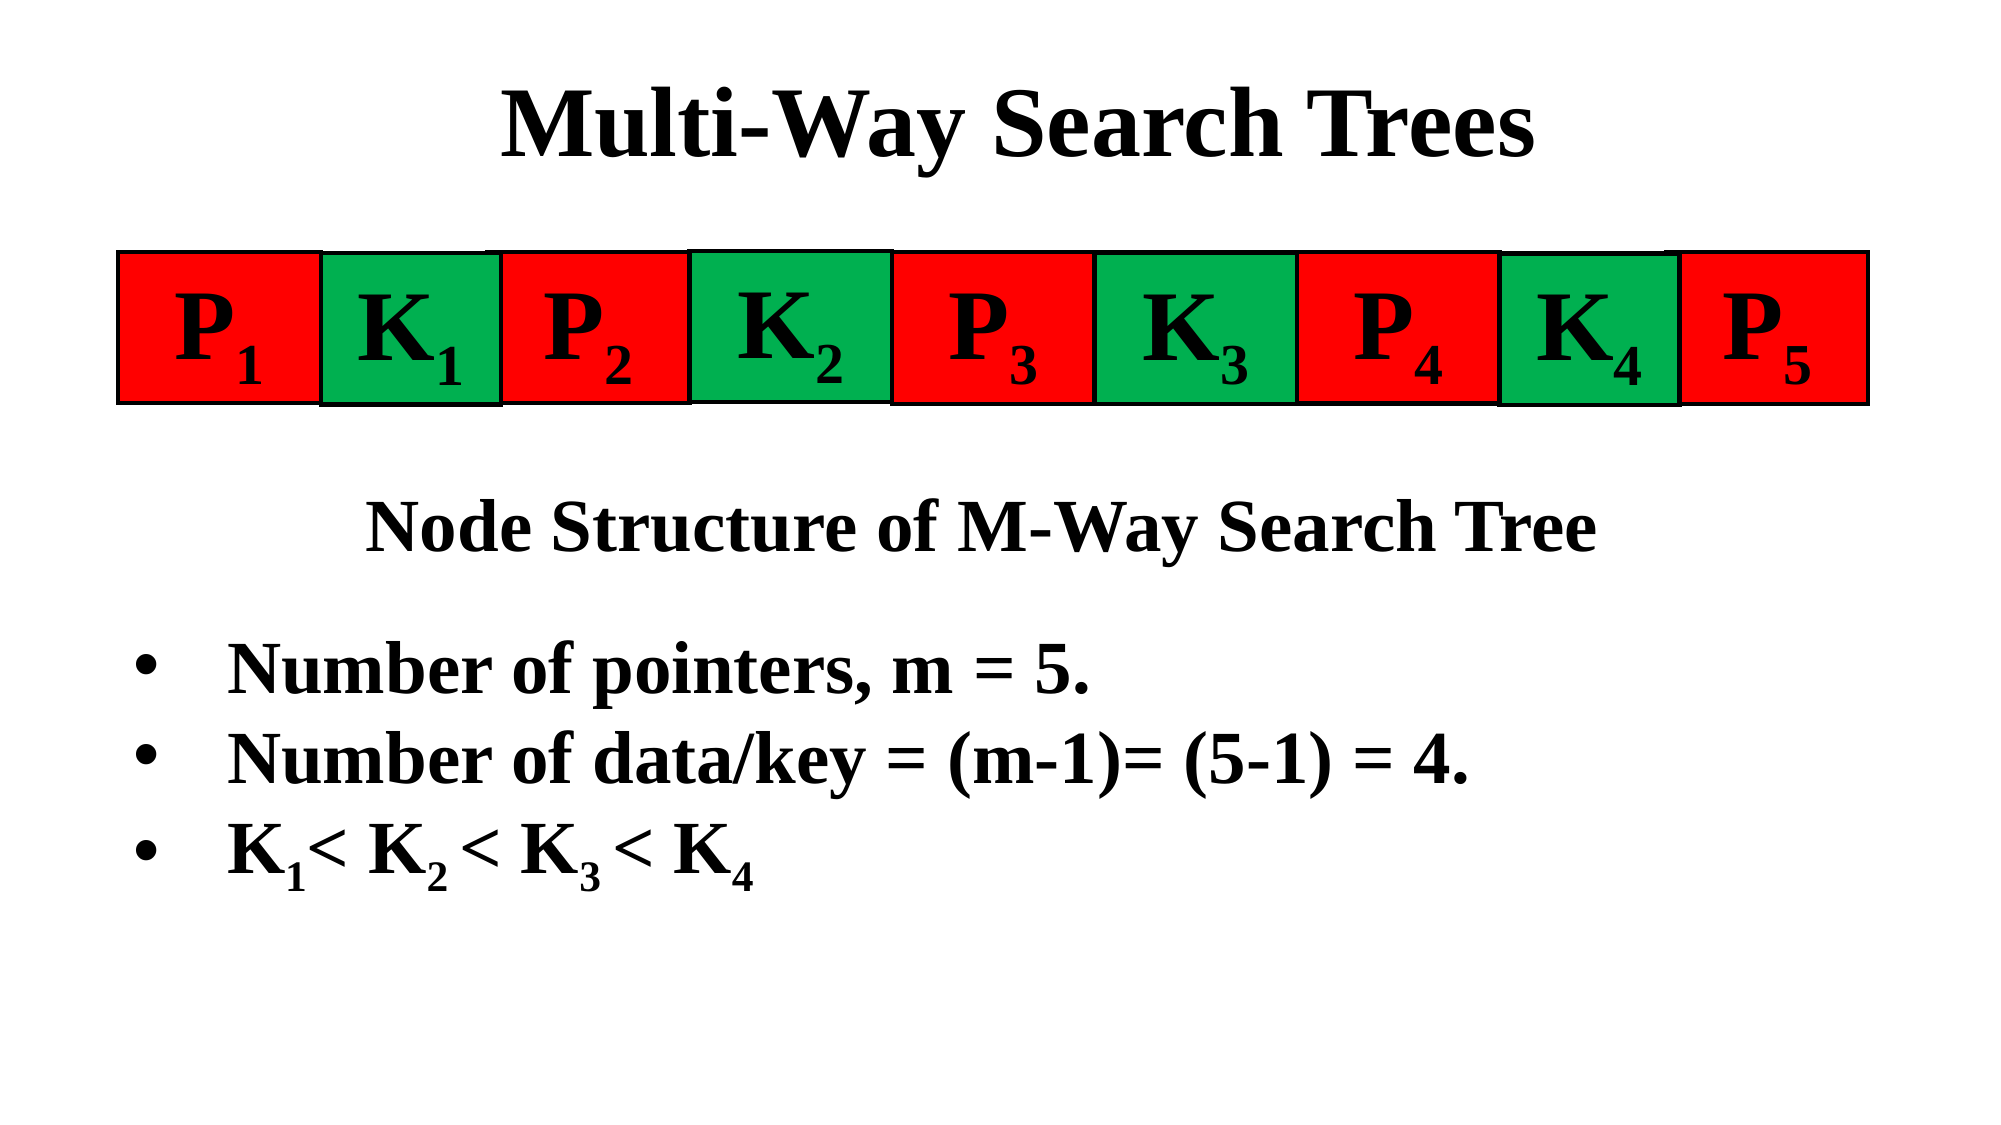

Multi-Way Search Trees
K2
P3
K3
P1
P2
K1
P4
P5
K4
Node Structure of M-Way Search Tree
Number of pointers, m = 5.
Number of data/key = (m-1)= (5-1) = 4.
K1< K2 < K3 < K4